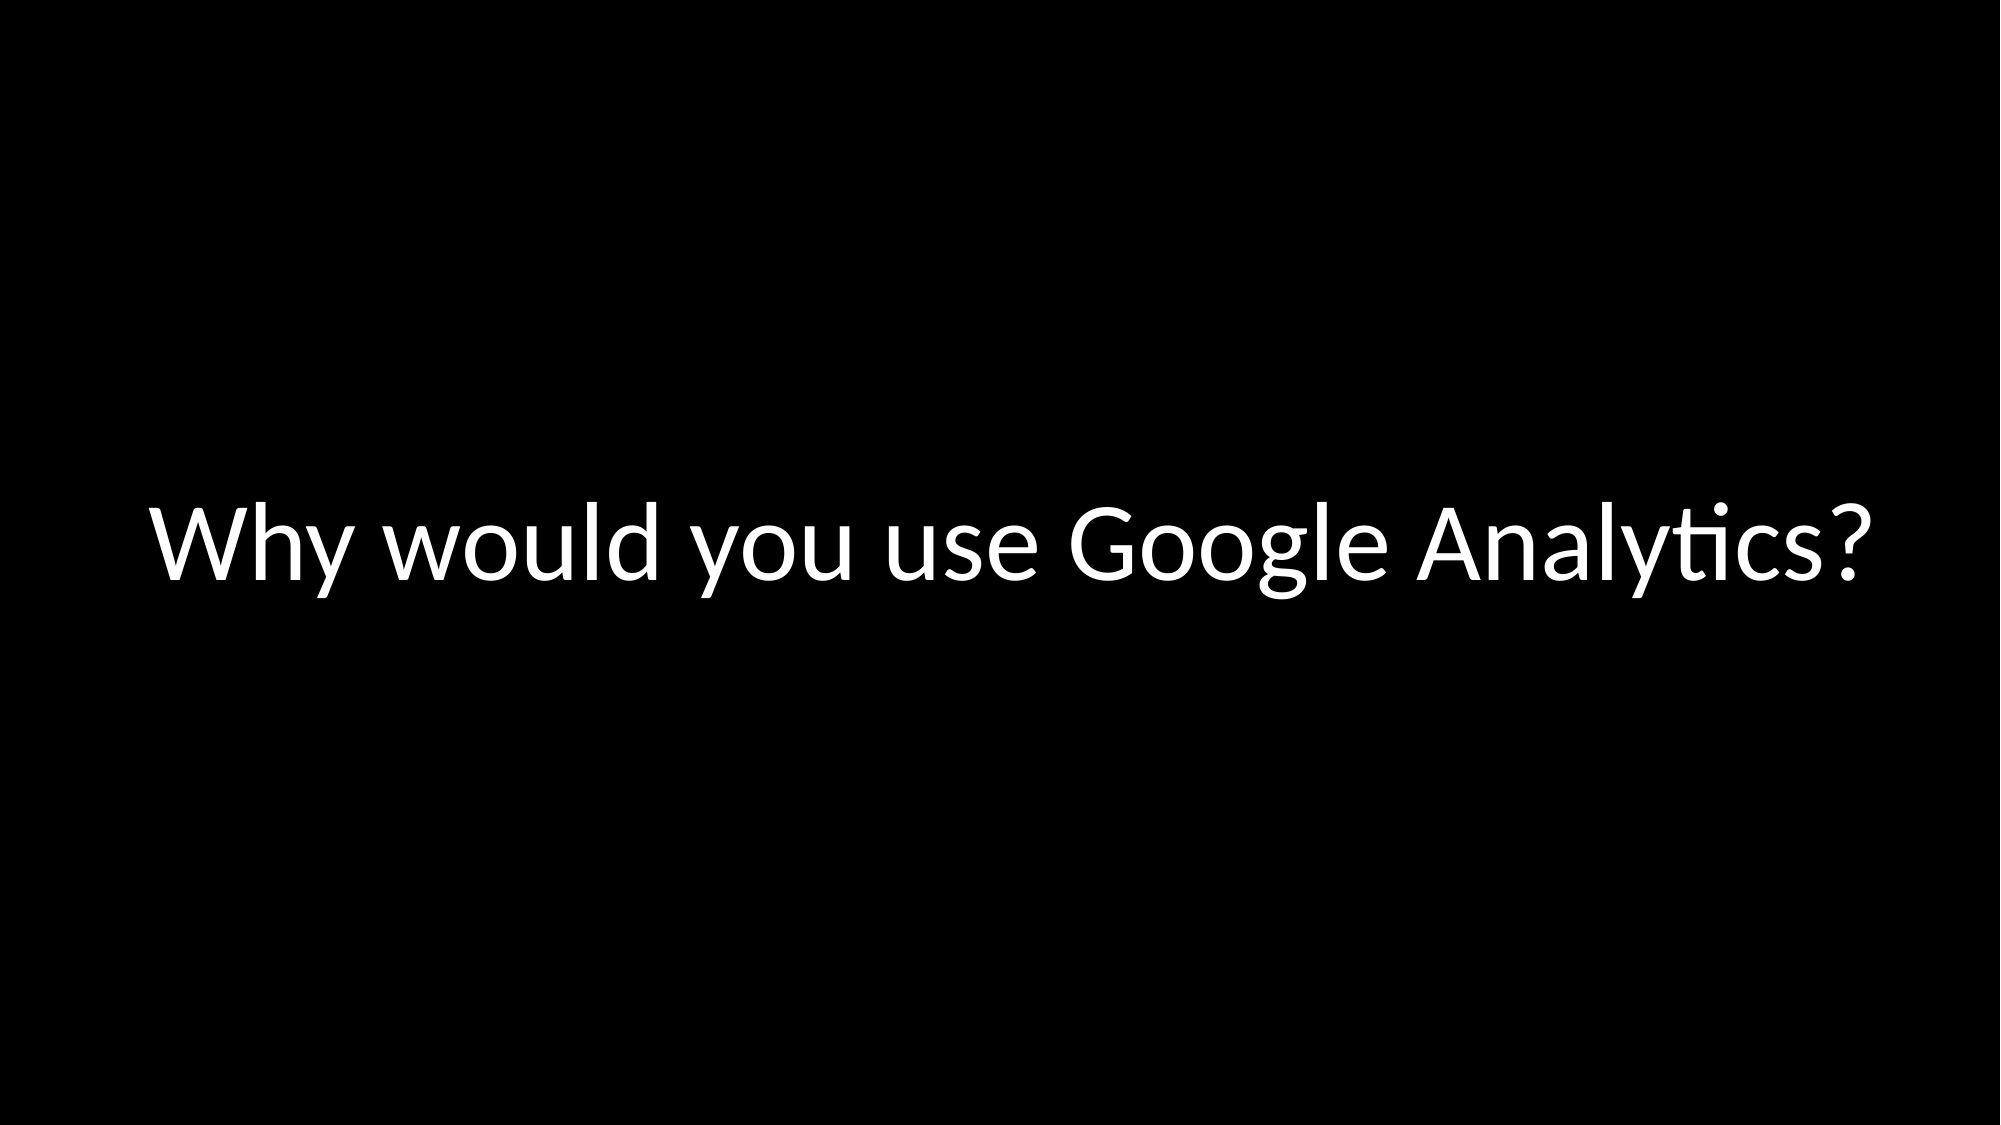

# Why would you use Google Analytics?